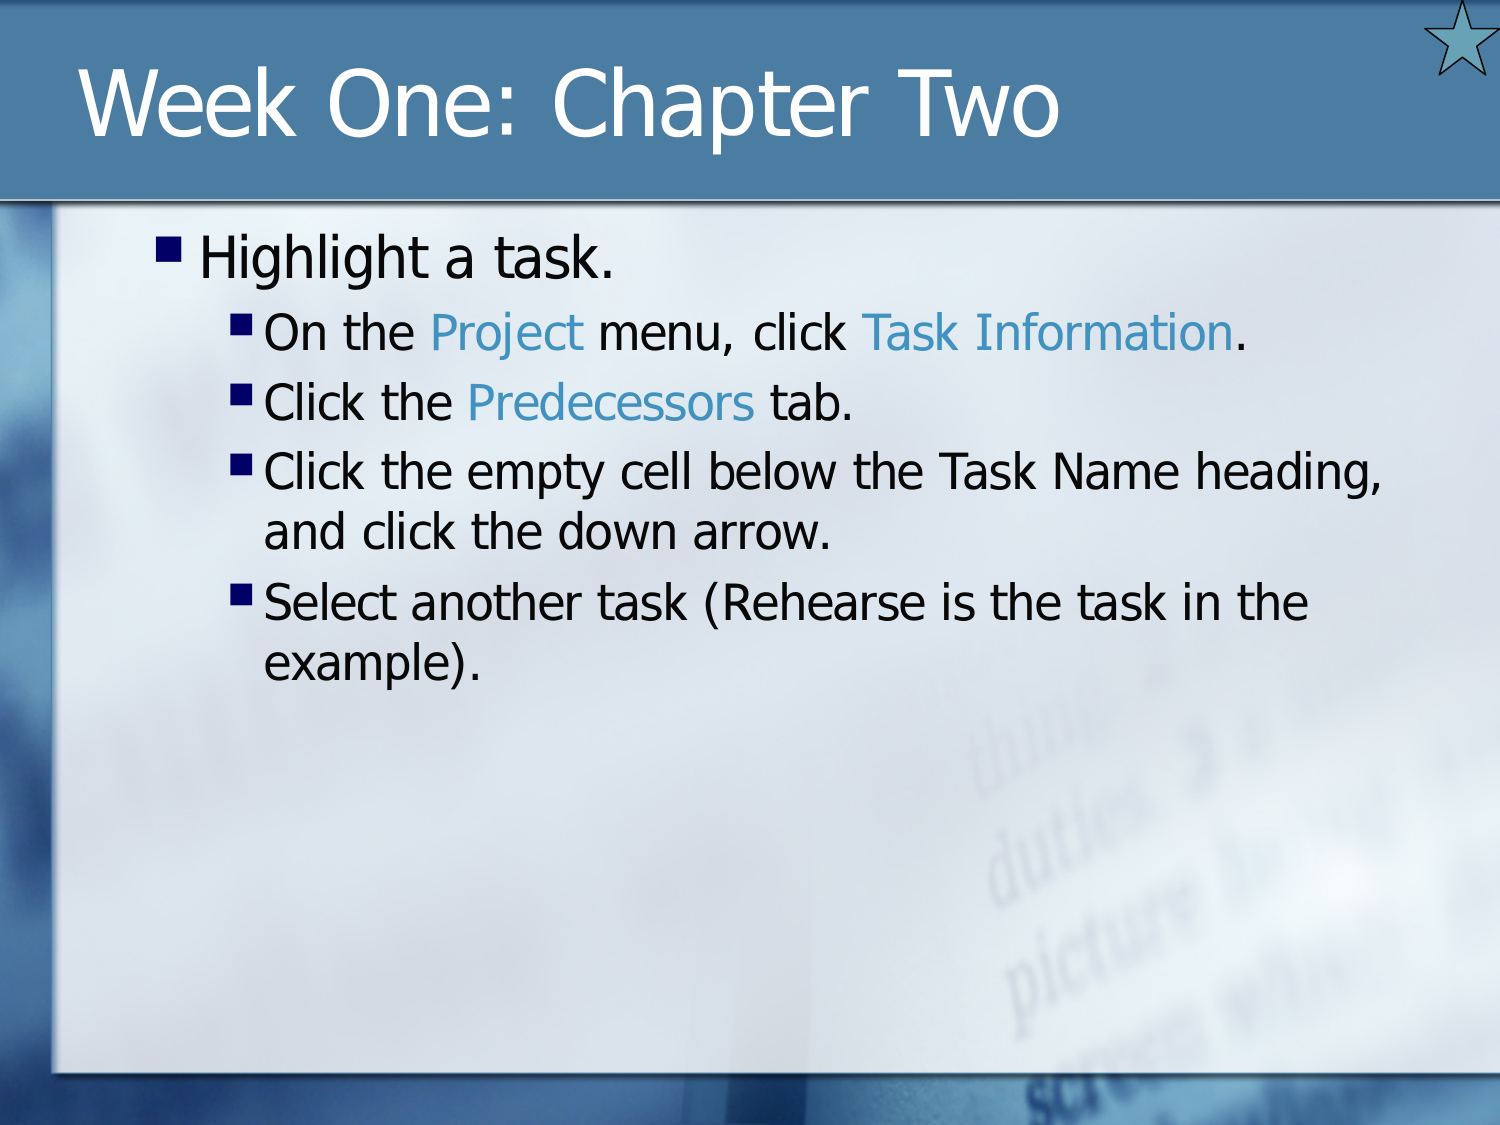

# Week One: Chapter Two
Highlight a task.
On the Project menu, click Task Information.
Click the Predecessors tab.
Click the empty cell below the Task Name heading, and click the down arrow.
Select another task (Rehearse is the task in the example).